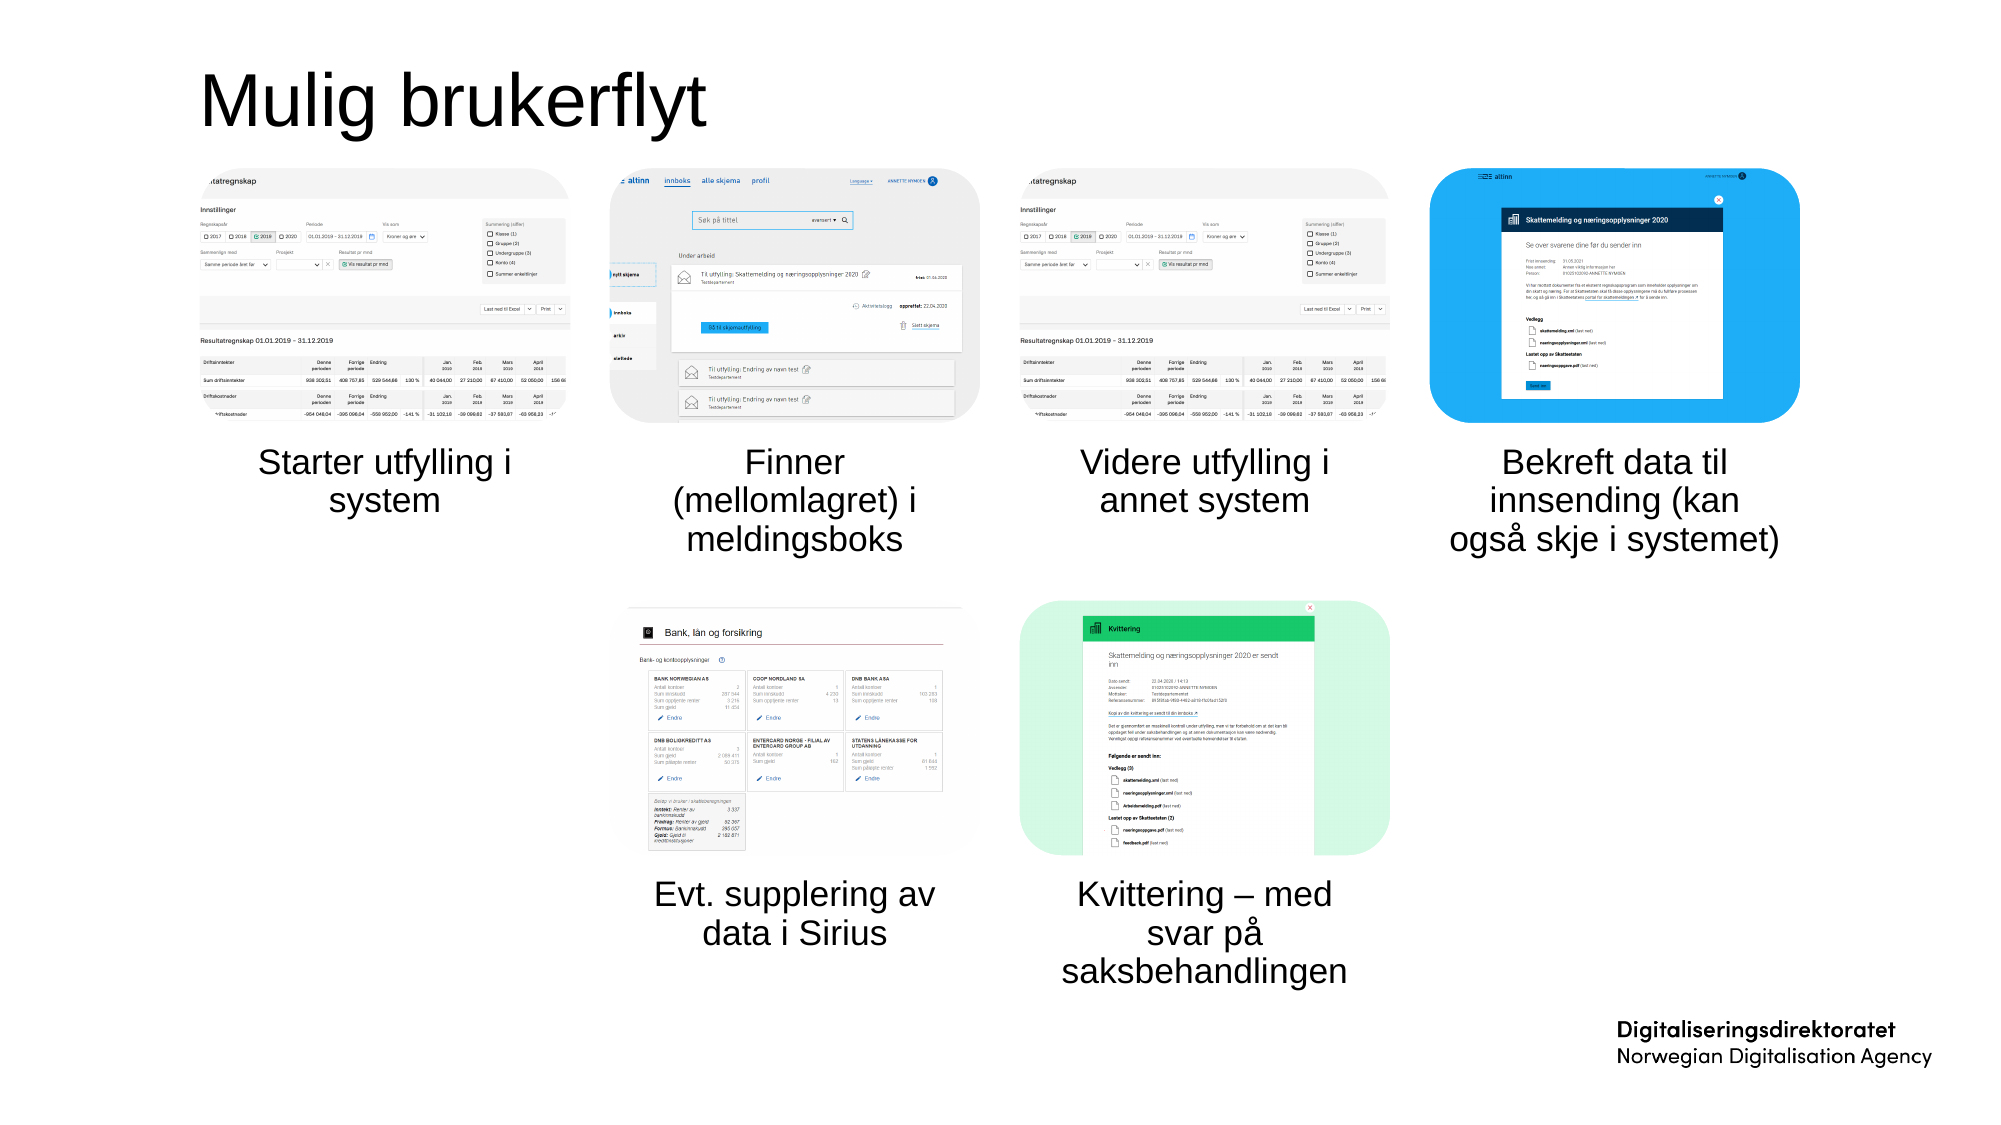

# Mulig brukerflyt
Starter utfylling i system
Finner (mellomlagret) i meldingsboks
Videre utfylling i annet system
Bekreft data til innsending (kan også skje i systemet)
Evt. supplering av data i Sirius
Kvittering – med svar på saksbehandlingen